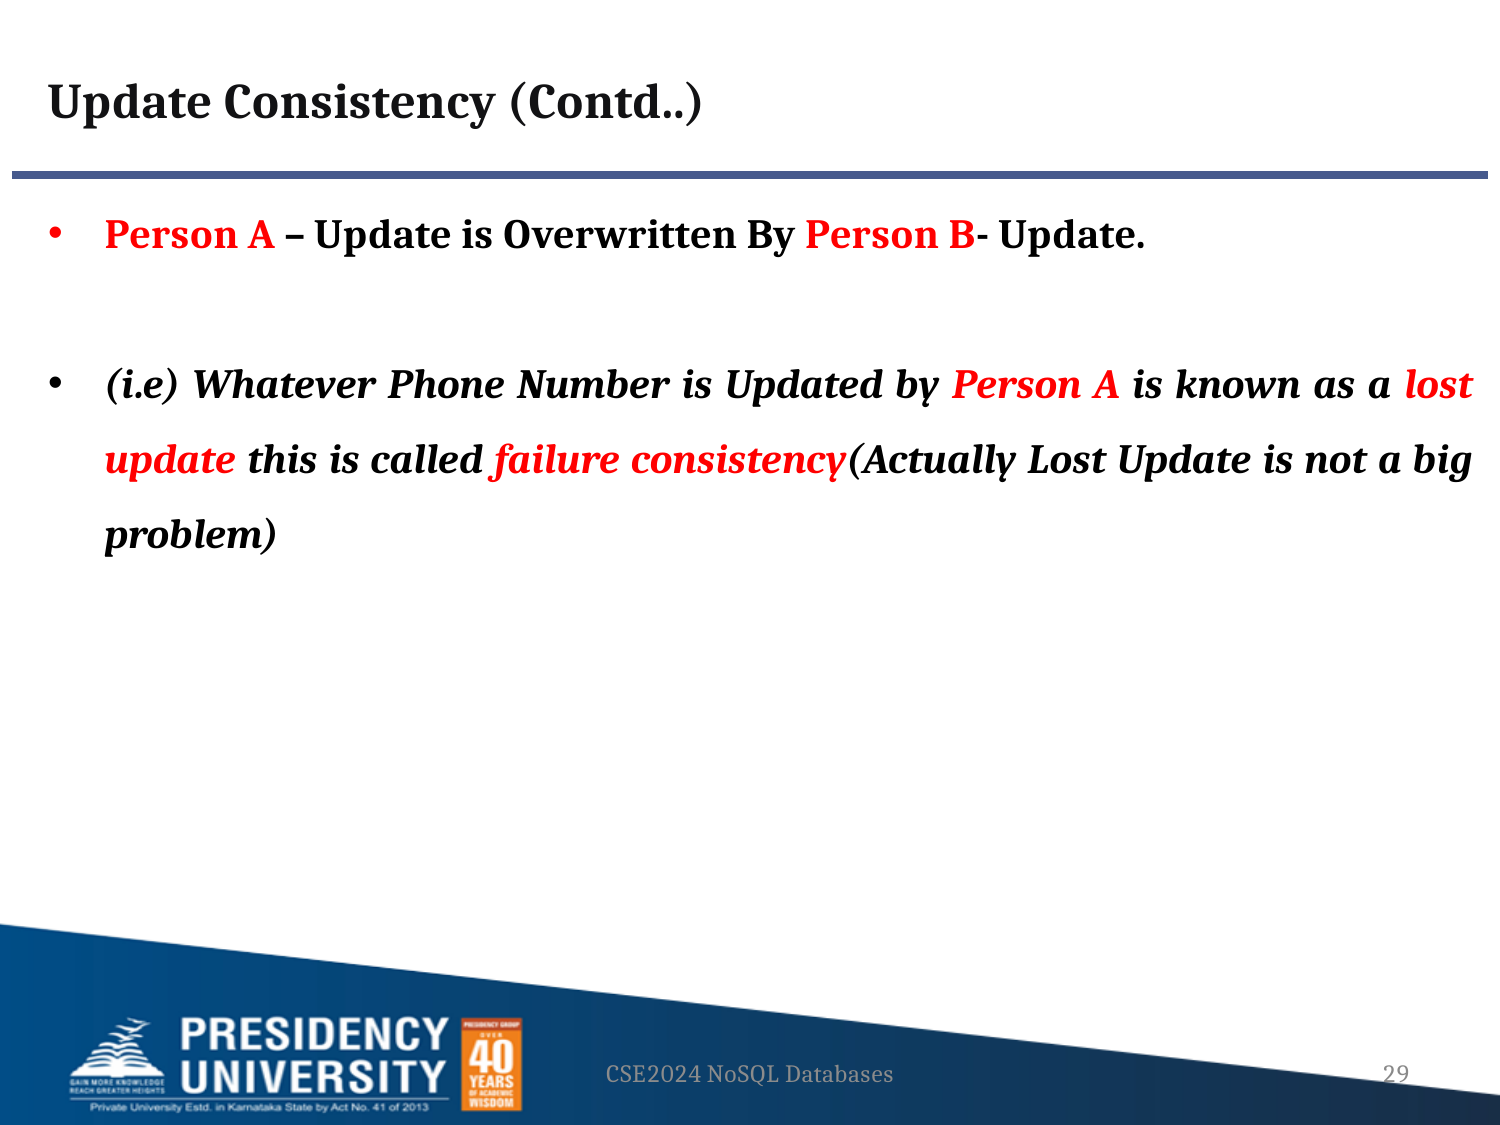

Update Consistency (Contd..)
Person A – Update is Overwritten By Person B- Update.

(i.e) Whatever Phone Number is Updated by Person A is known as a lost update this is called failure consistency(Actually Lost Update is not a big problem)

CSE2024 NoSQL Databases
29